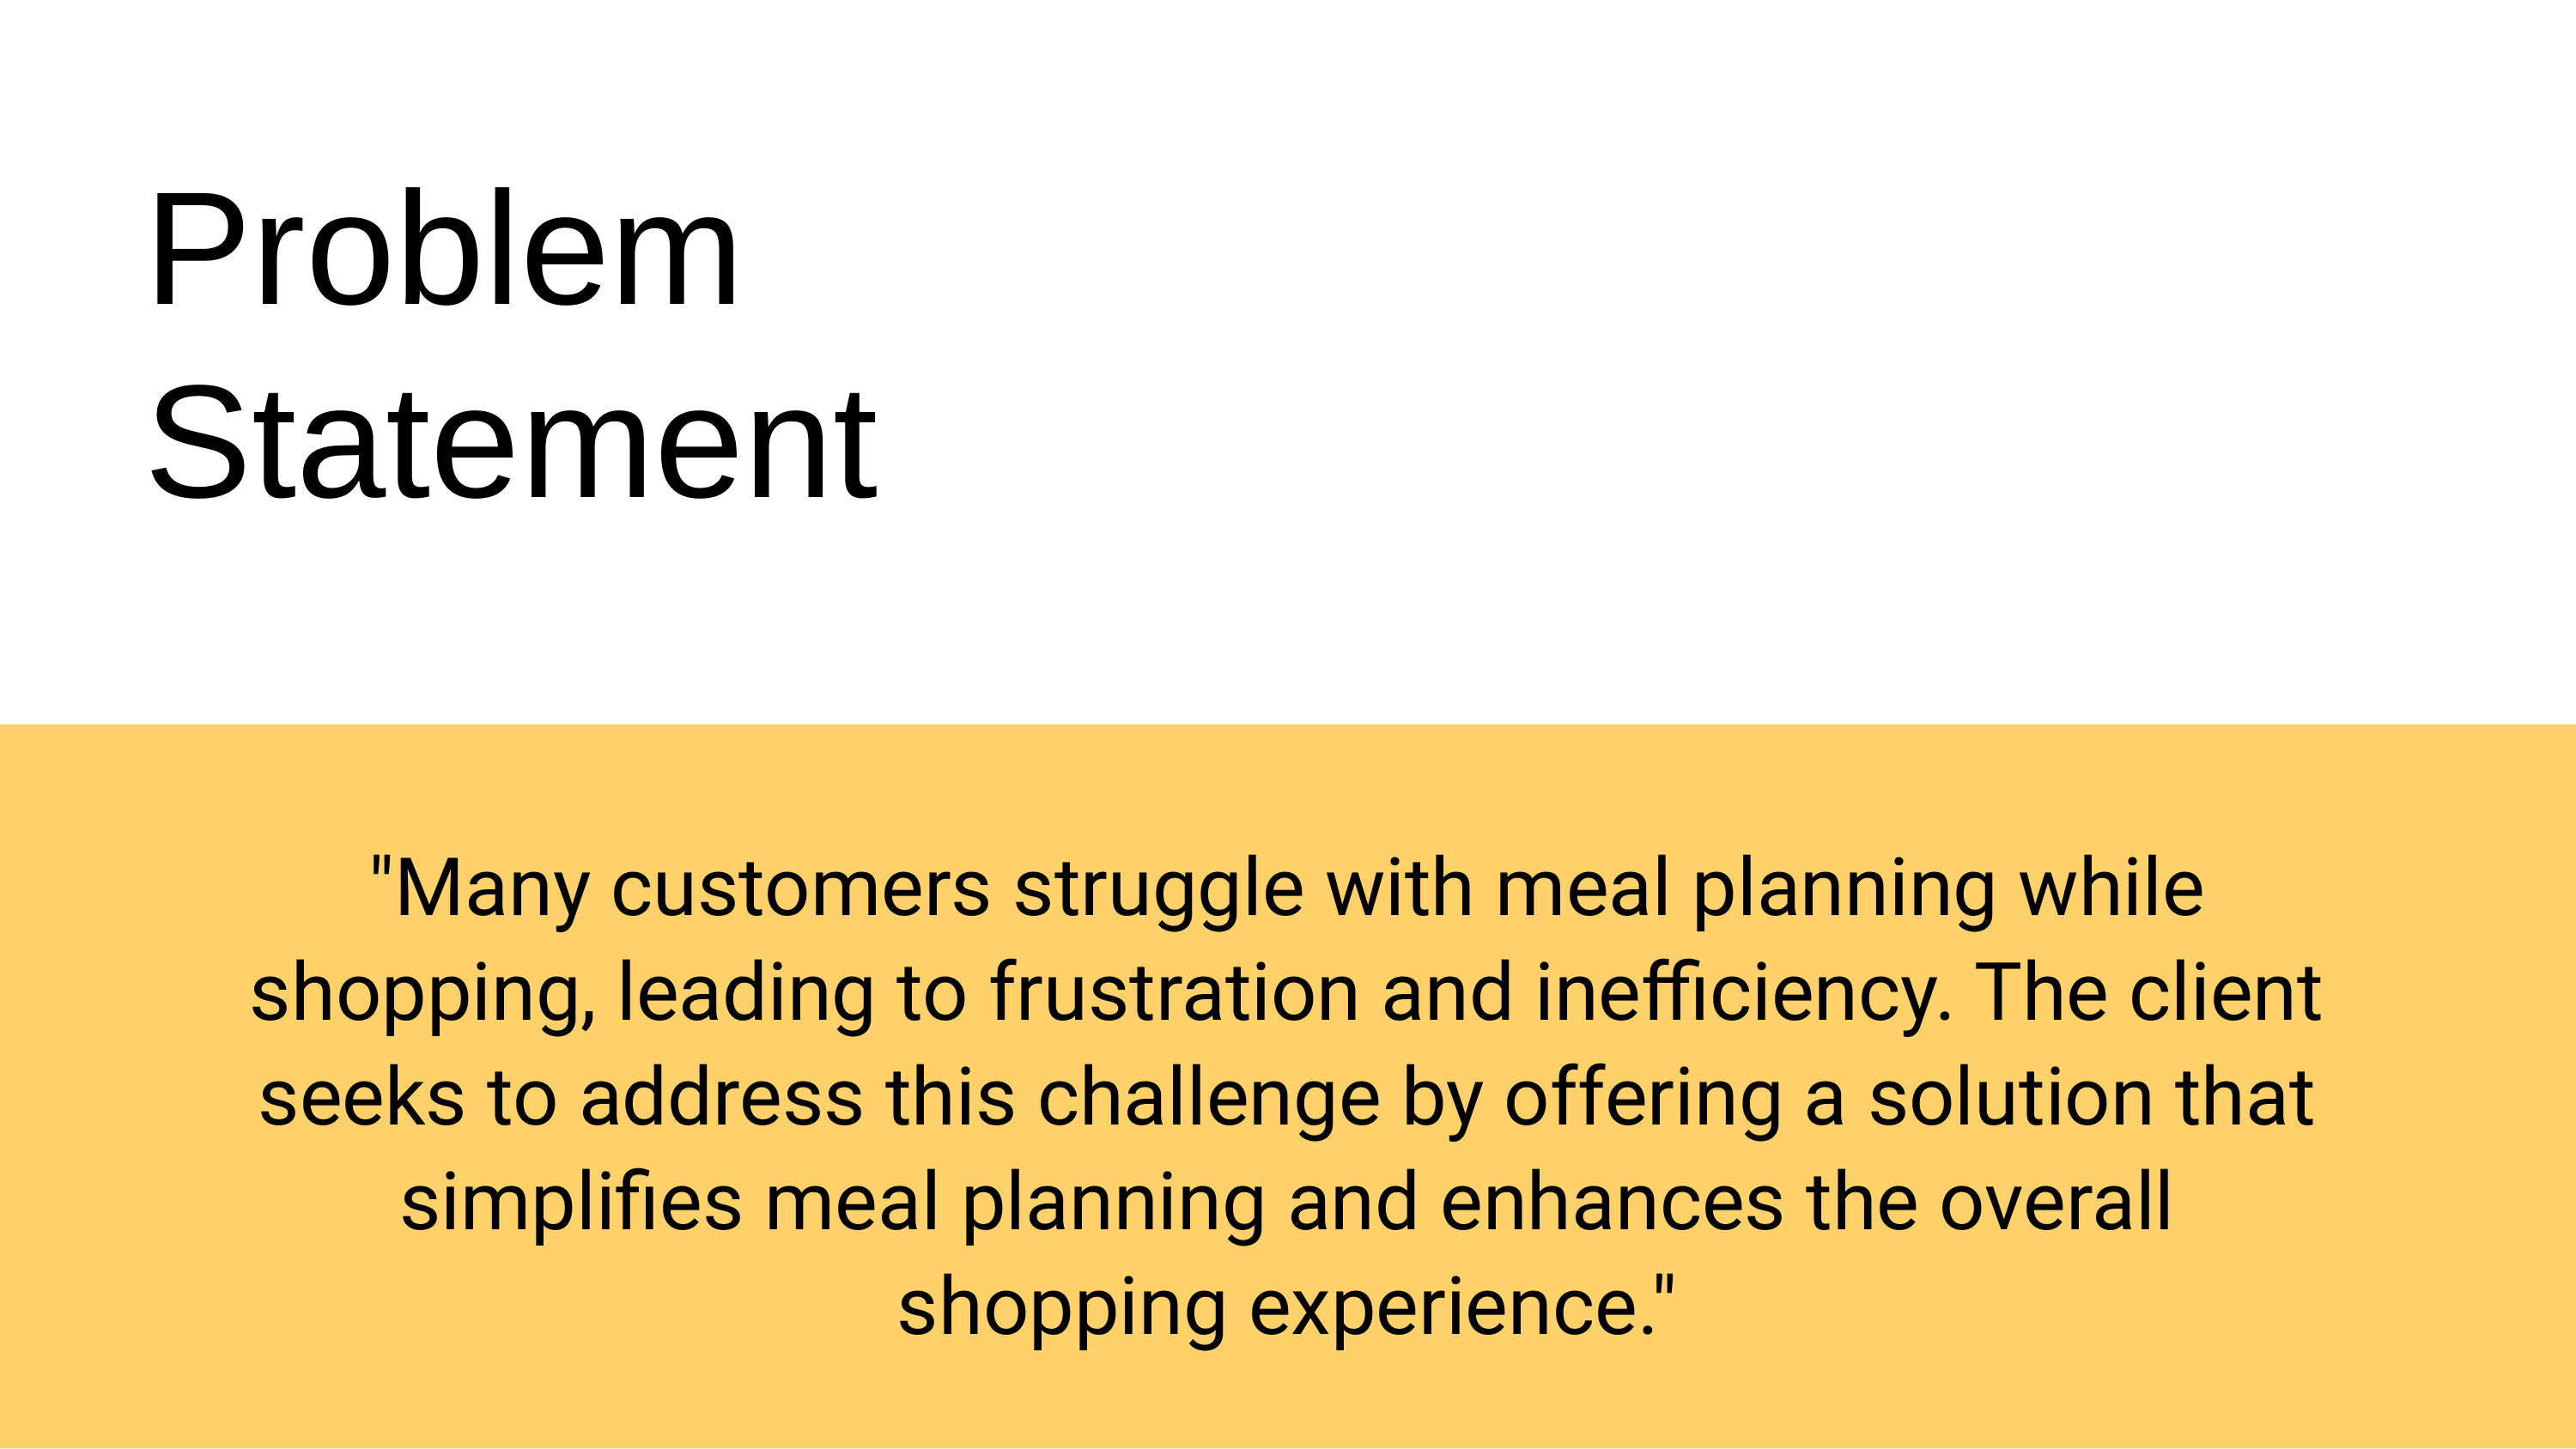

Problem
Statement

"Many customers struggle with meal planning while shopping, leading to frustration and inefficiency. The client seeks to address this challenge by offering a solution that simplifies meal planning and enhances the overall shopping experience."